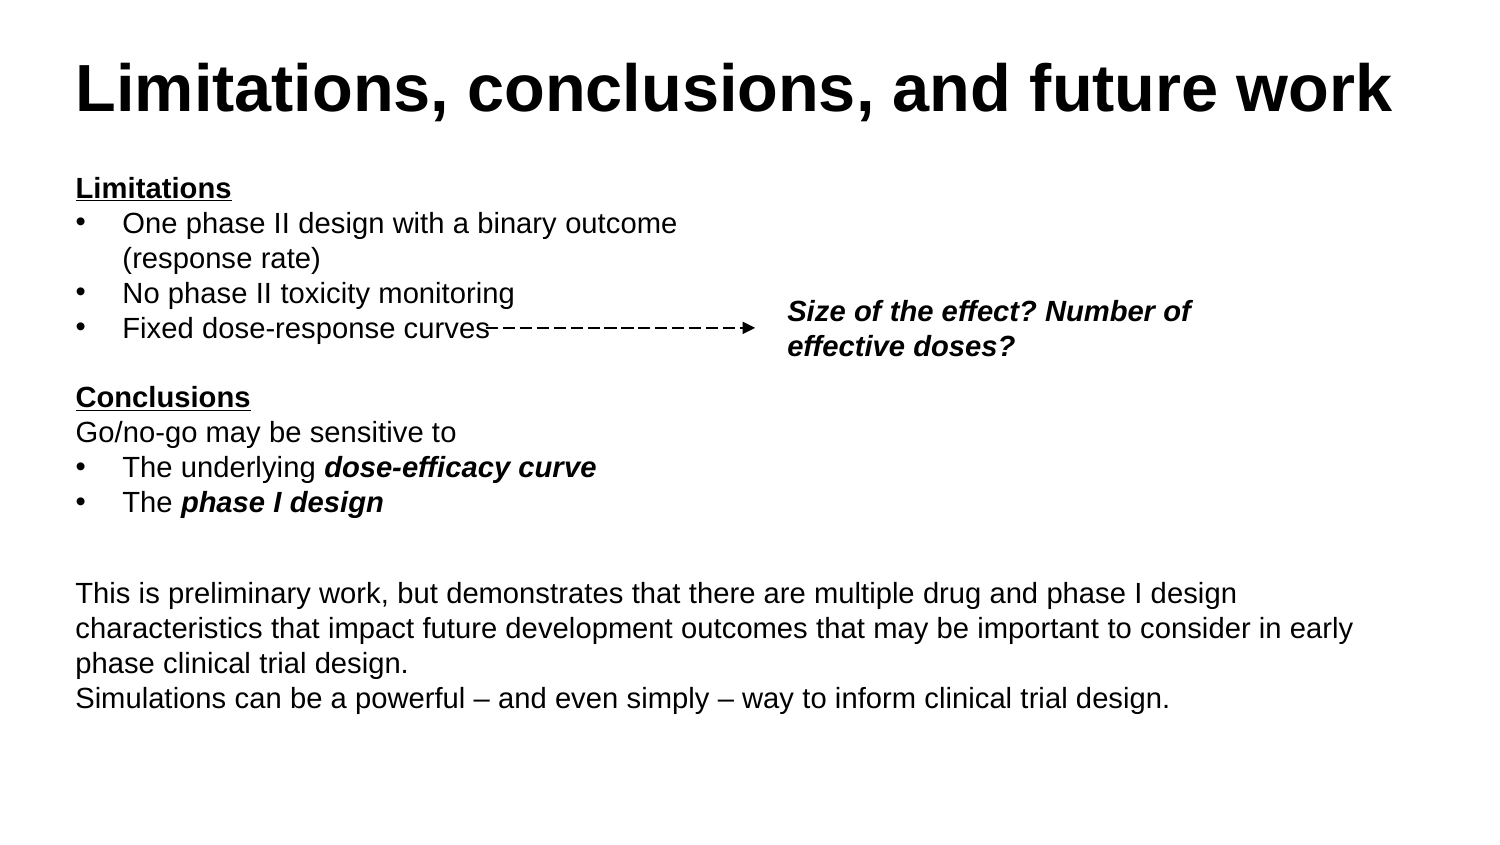

Limitations, conclusions, and future work
Limitations
One phase II design with a binary outcome (response rate)
No phase II toxicity monitoring
Fixed dose-response curves

Conclusions
Go/no-go may be sensitive to
The underlying dose-efficacy curve
The phase I design

Size of the effect? Number of effective doses?
This is preliminary work, but demonstrates that there are multiple drug and phase I design characteristics that impact future development outcomes that may be important to consider in early phase clinical trial design.
Simulations can be a powerful – and even simply – way to inform clinical trial design.